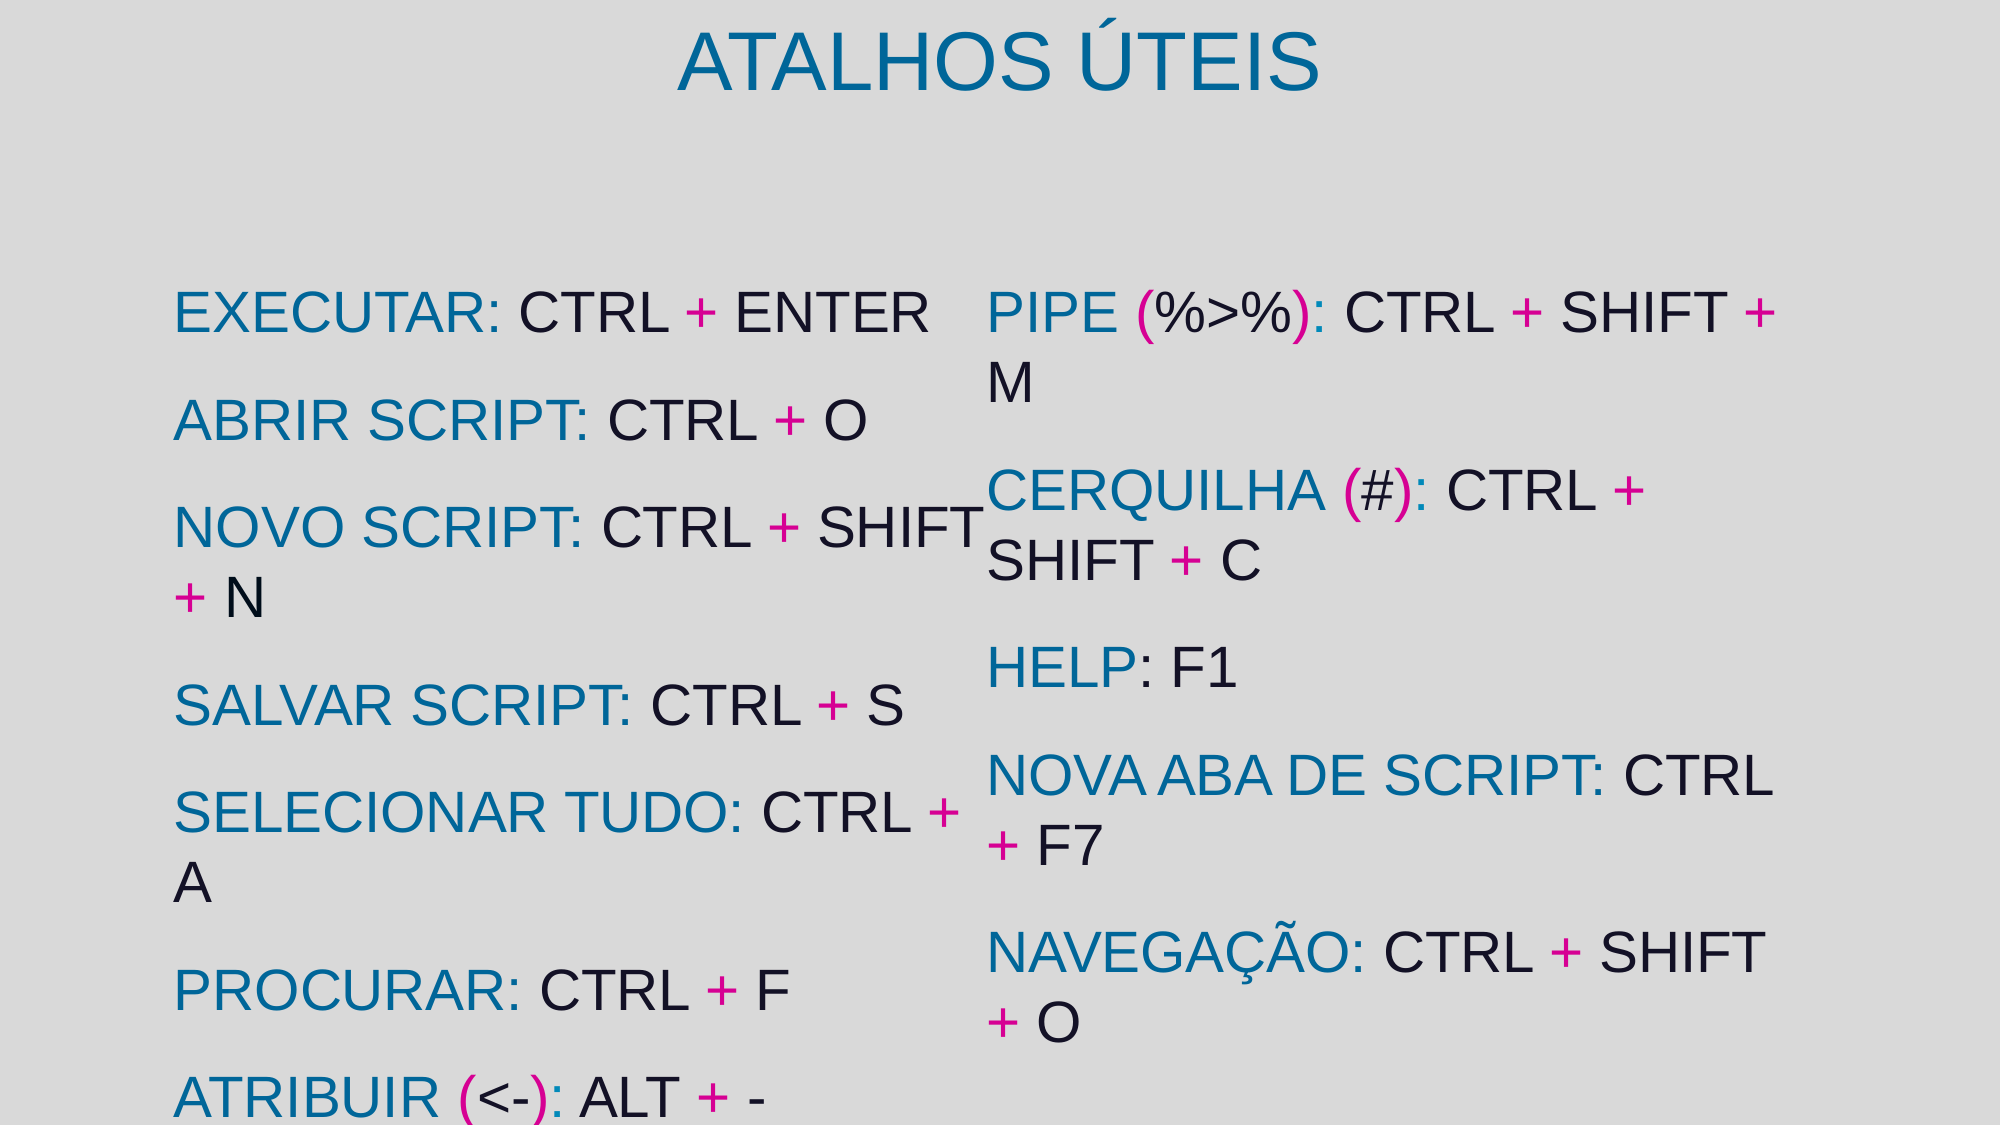

atalhos úteis
executar: ctrl + enter
abrir script: ctrl + o
novo script: ctrl + shift + n
salvar script: ctrl + s
selecionar tudo: ctrl + a
procurar: ctrl + f
atribuir (<-): alt + -
pipe (%>%): ctrl + shift + m
cerquilha (#): ctrl + shift + c
help: F1
nova aba de script: ctrl + F7
navegação: ctrl + shift + o